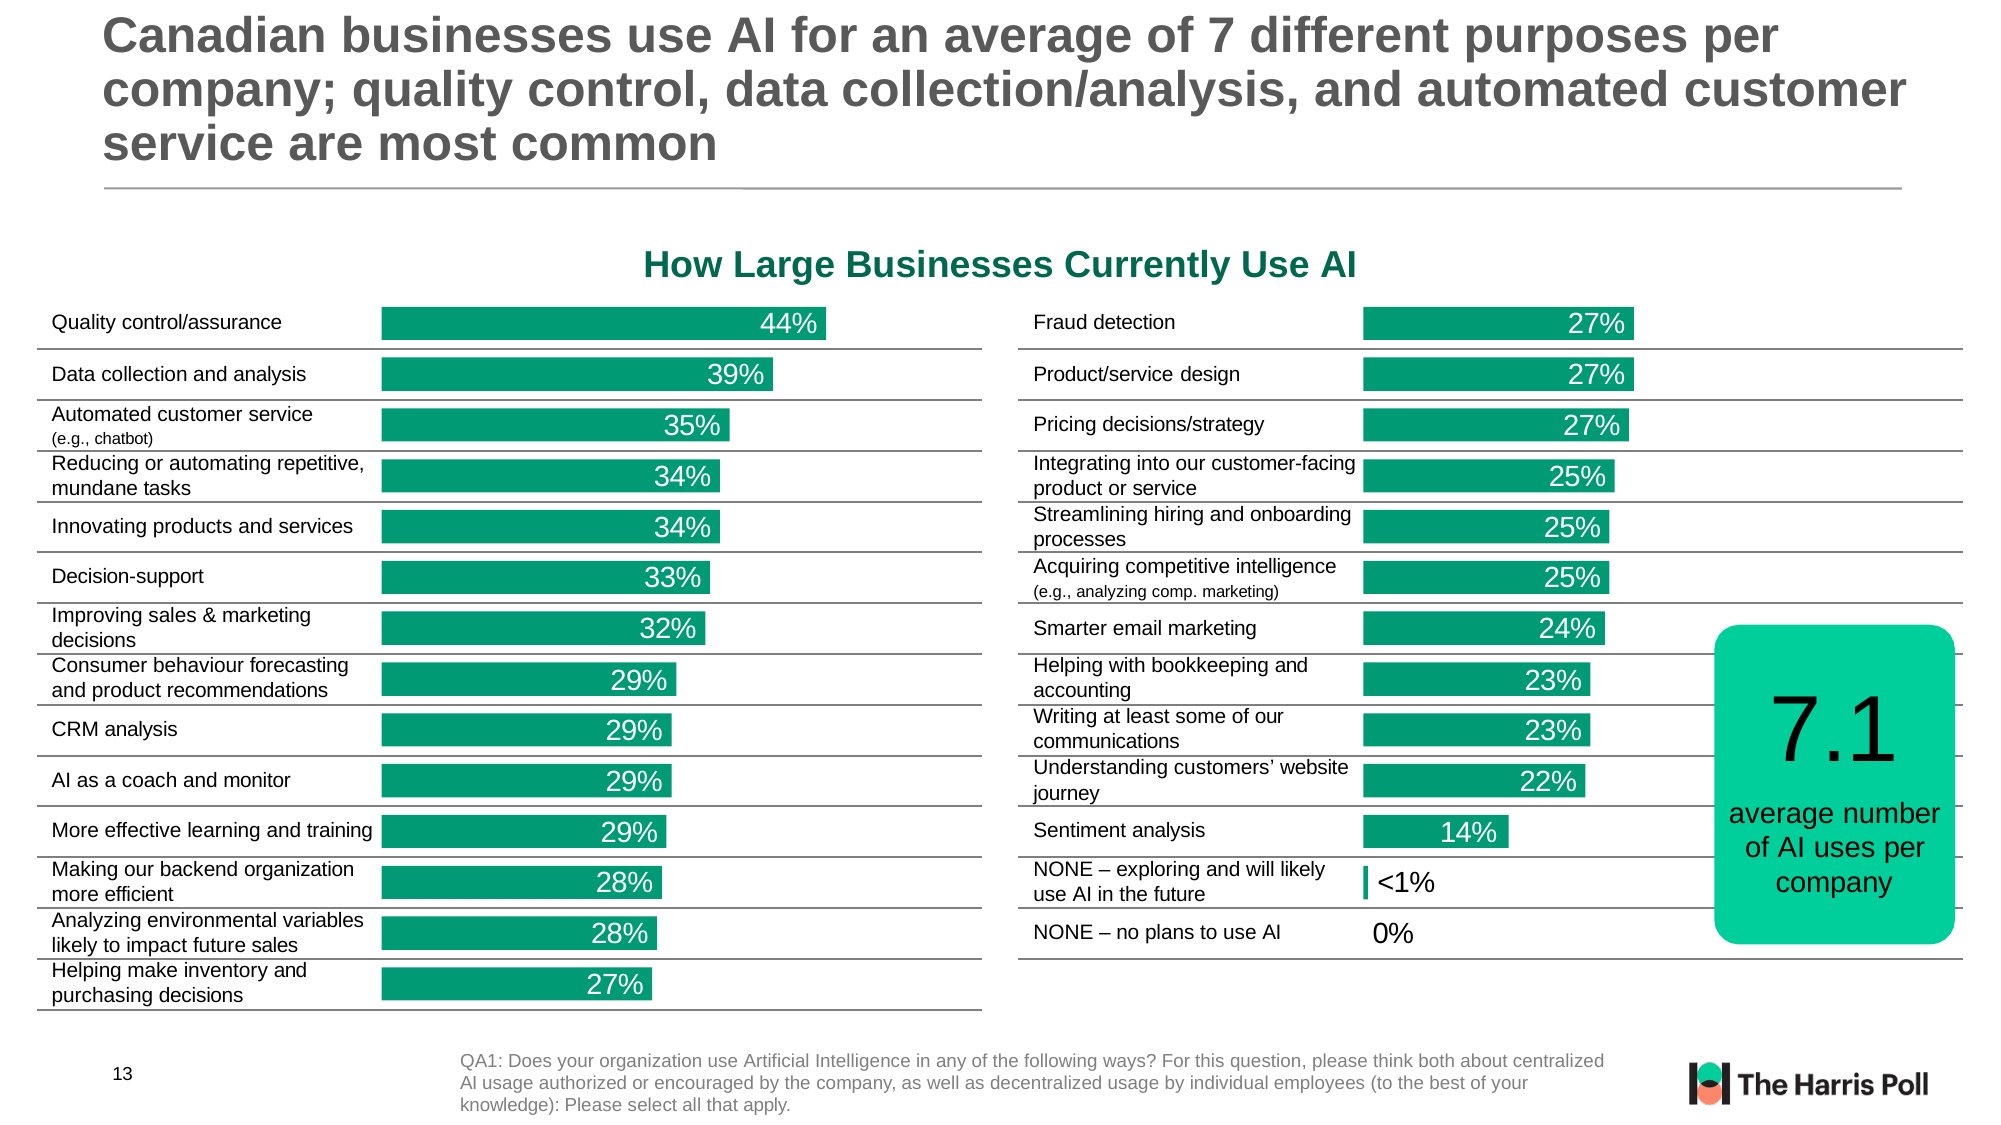

# Canadian businesses use AI for an average of 7 different purposes per company; quality control, data collection/analysis, and automated customer service are most common
How Large Businesses Currently Use AI
44%
27%
Quality control/assurance
Fraud detection

39%
27%
Data collection and analysis
Product/service design
Automated customer service
(e.g., chatbot)

35%
27%
Pricing decisions/strategy
Reducing or automating repetitive, mundane tasks
Integrating into our customer-facing product or service

34%
25%
Streamlining hiring and onboarding processes

34%
25%
Innovating products and services
Acquiring competitive intelligence
(e.g., analyzing comp. marketing)

33%
25%
Decision-support
Improving sales & marketing decisions

32%
24%
Smarter email marketing

Consumer behaviour forecasting and product recommendations
Helping with bookkeeping and accounting
Writing at least some of our

29%
23%
7.1

29%
23%
CRM analysis
communications
Understanding customers’ website journey

29%
22%
AI as a coach and monitor
average number

29%
14%
More effective learning and training
Sentiment analysis
of AI uses per
Making our backend organization more efficient
NONE – exploring and will likely use AI in the future

company
<1%
28%

Analyzing environmental variables likely to impact future sales Helping make inventory and

0%
28%
NONE – no plans to use AI

27%
purchasing decisions

QA1: Does your organization use Artificial Intelligence in any of the following ways? For this question, please think both about centralized AI usage authorized or encouraged by the company, as well as decentralized usage by individual employees (to the best of your knowledge): Please select all that apply.
13